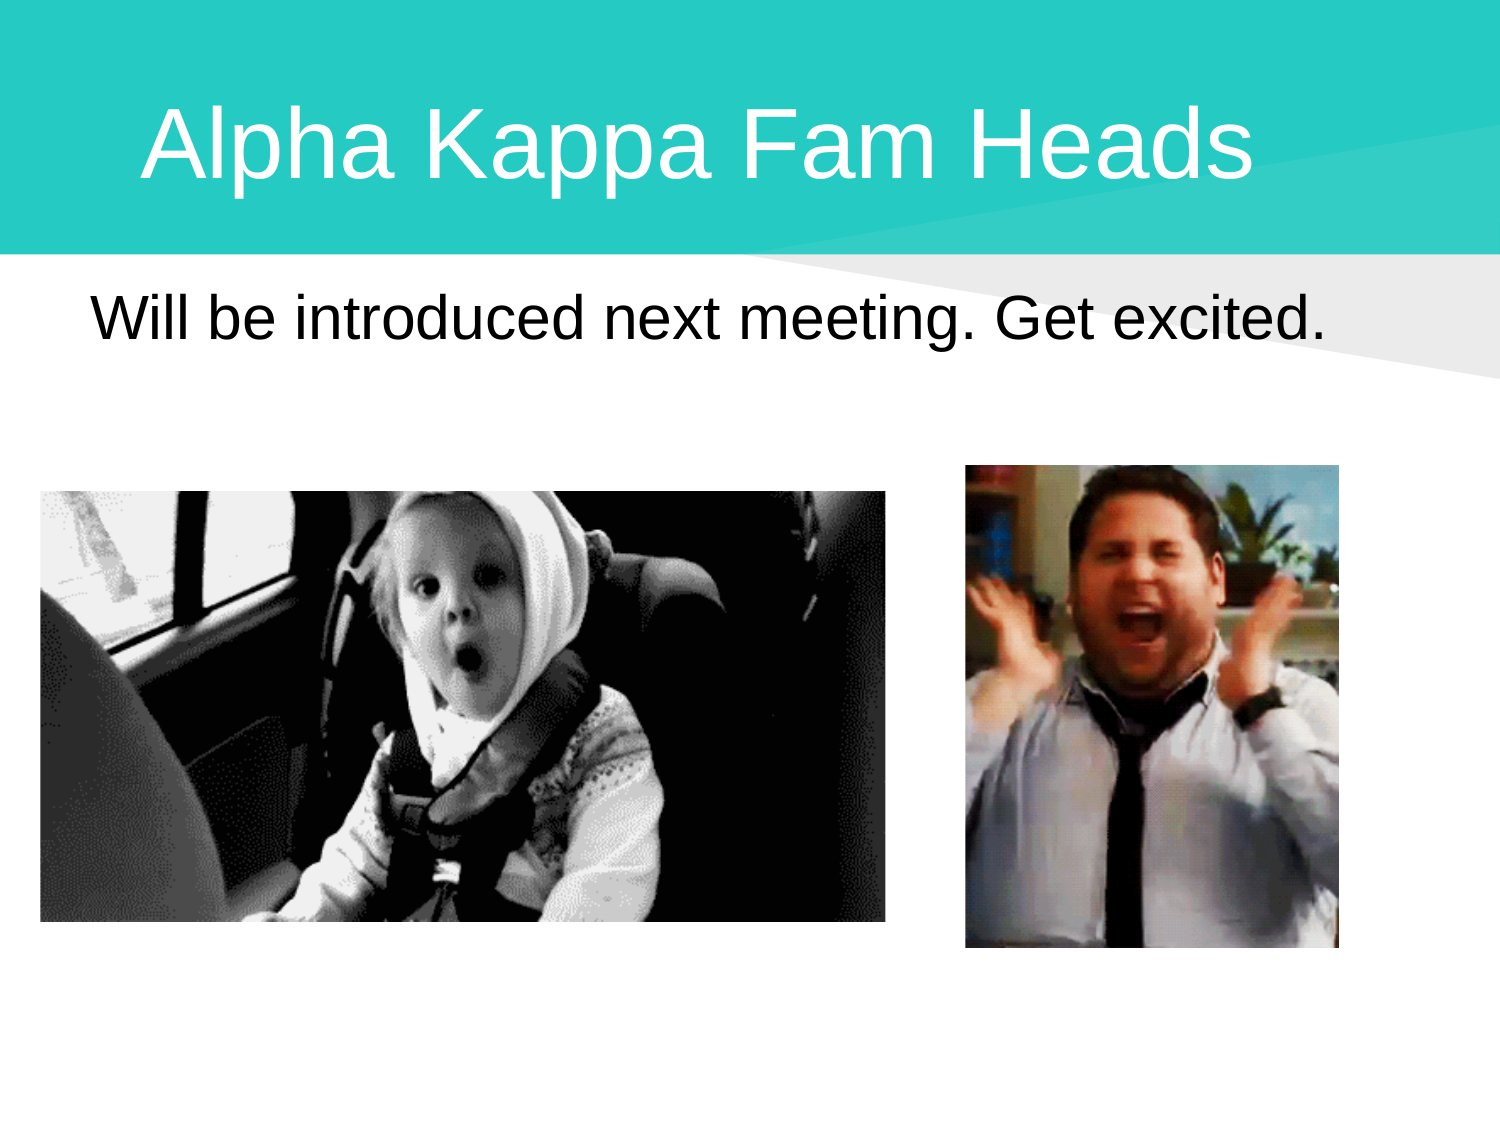

# Alpha Kappa Fam Heads
Will be introduced next meeting. Get excited.